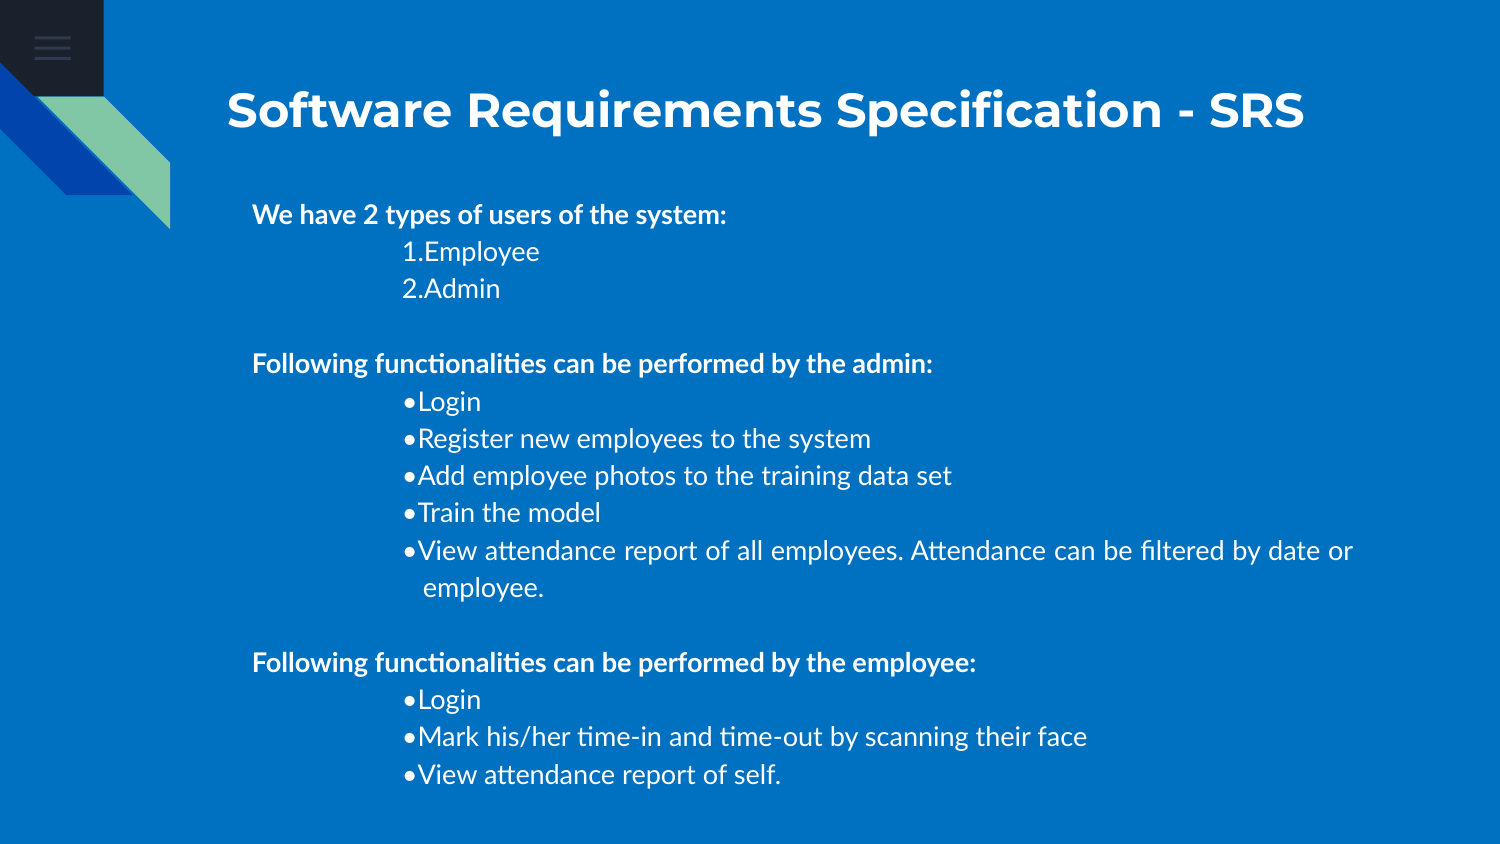

# Software Requirements Specification - SRS
We have 2 types of users of the system:
 	1.Employee
 	2.Admin

Following functionalities can be performed by the admin:
	•Login
	•Register new employees to the system
	•Add employee photos to the training data set
	•Train the model
	•View attendance report of all employees. Attendance can be filtered by date or 	   employee.

Following functionalities can be performed by the employee:
	•Login
	•Mark his/her time-in and time-out by scanning their face
	•View attendance report of self.